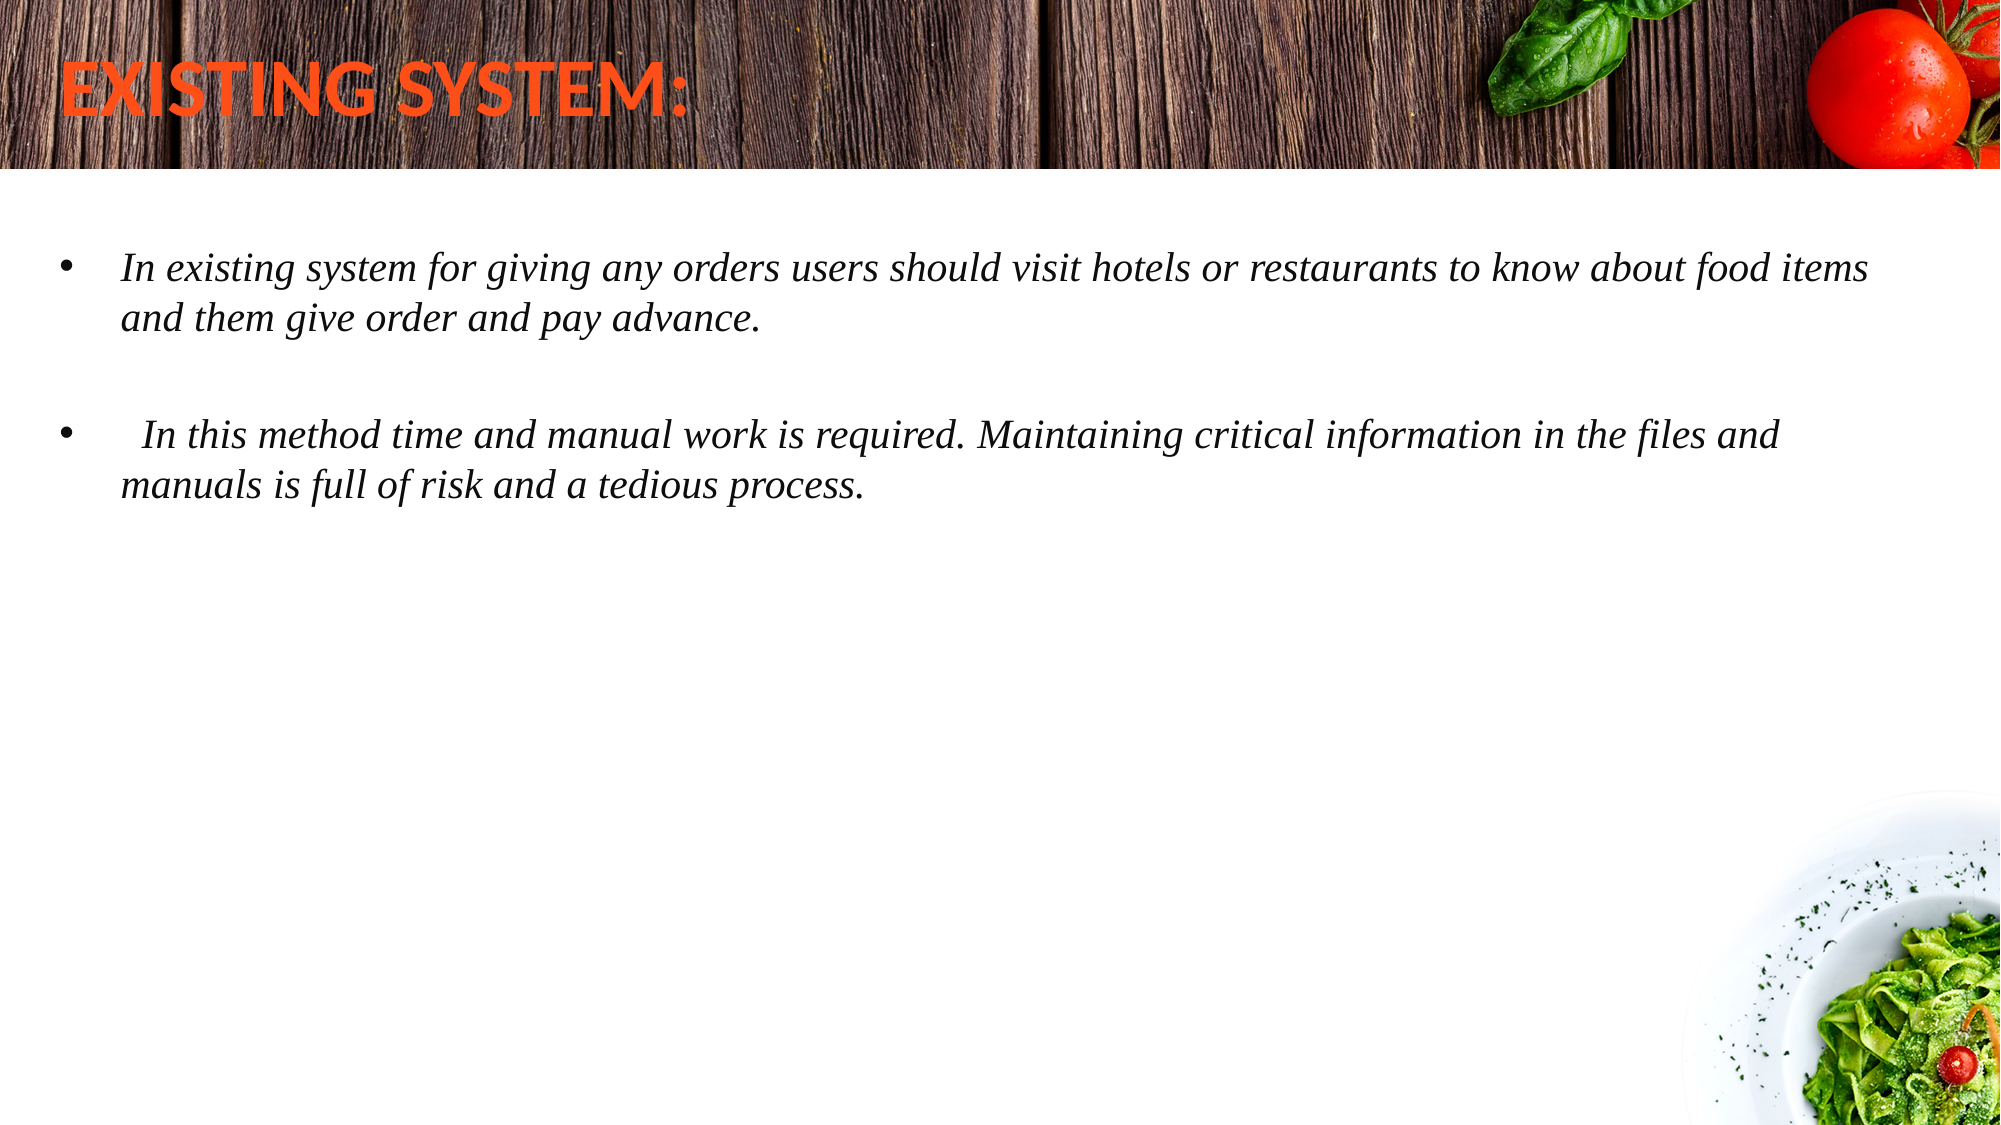

# EXISTING SYSTEM:
In existing system for giving any orders users should visit hotels or restaurants to know about food items and them give order and pay advance.

  In this method time and manual work is required. Maintaining critical information in the files and manuals is full of risk and a tedious process.